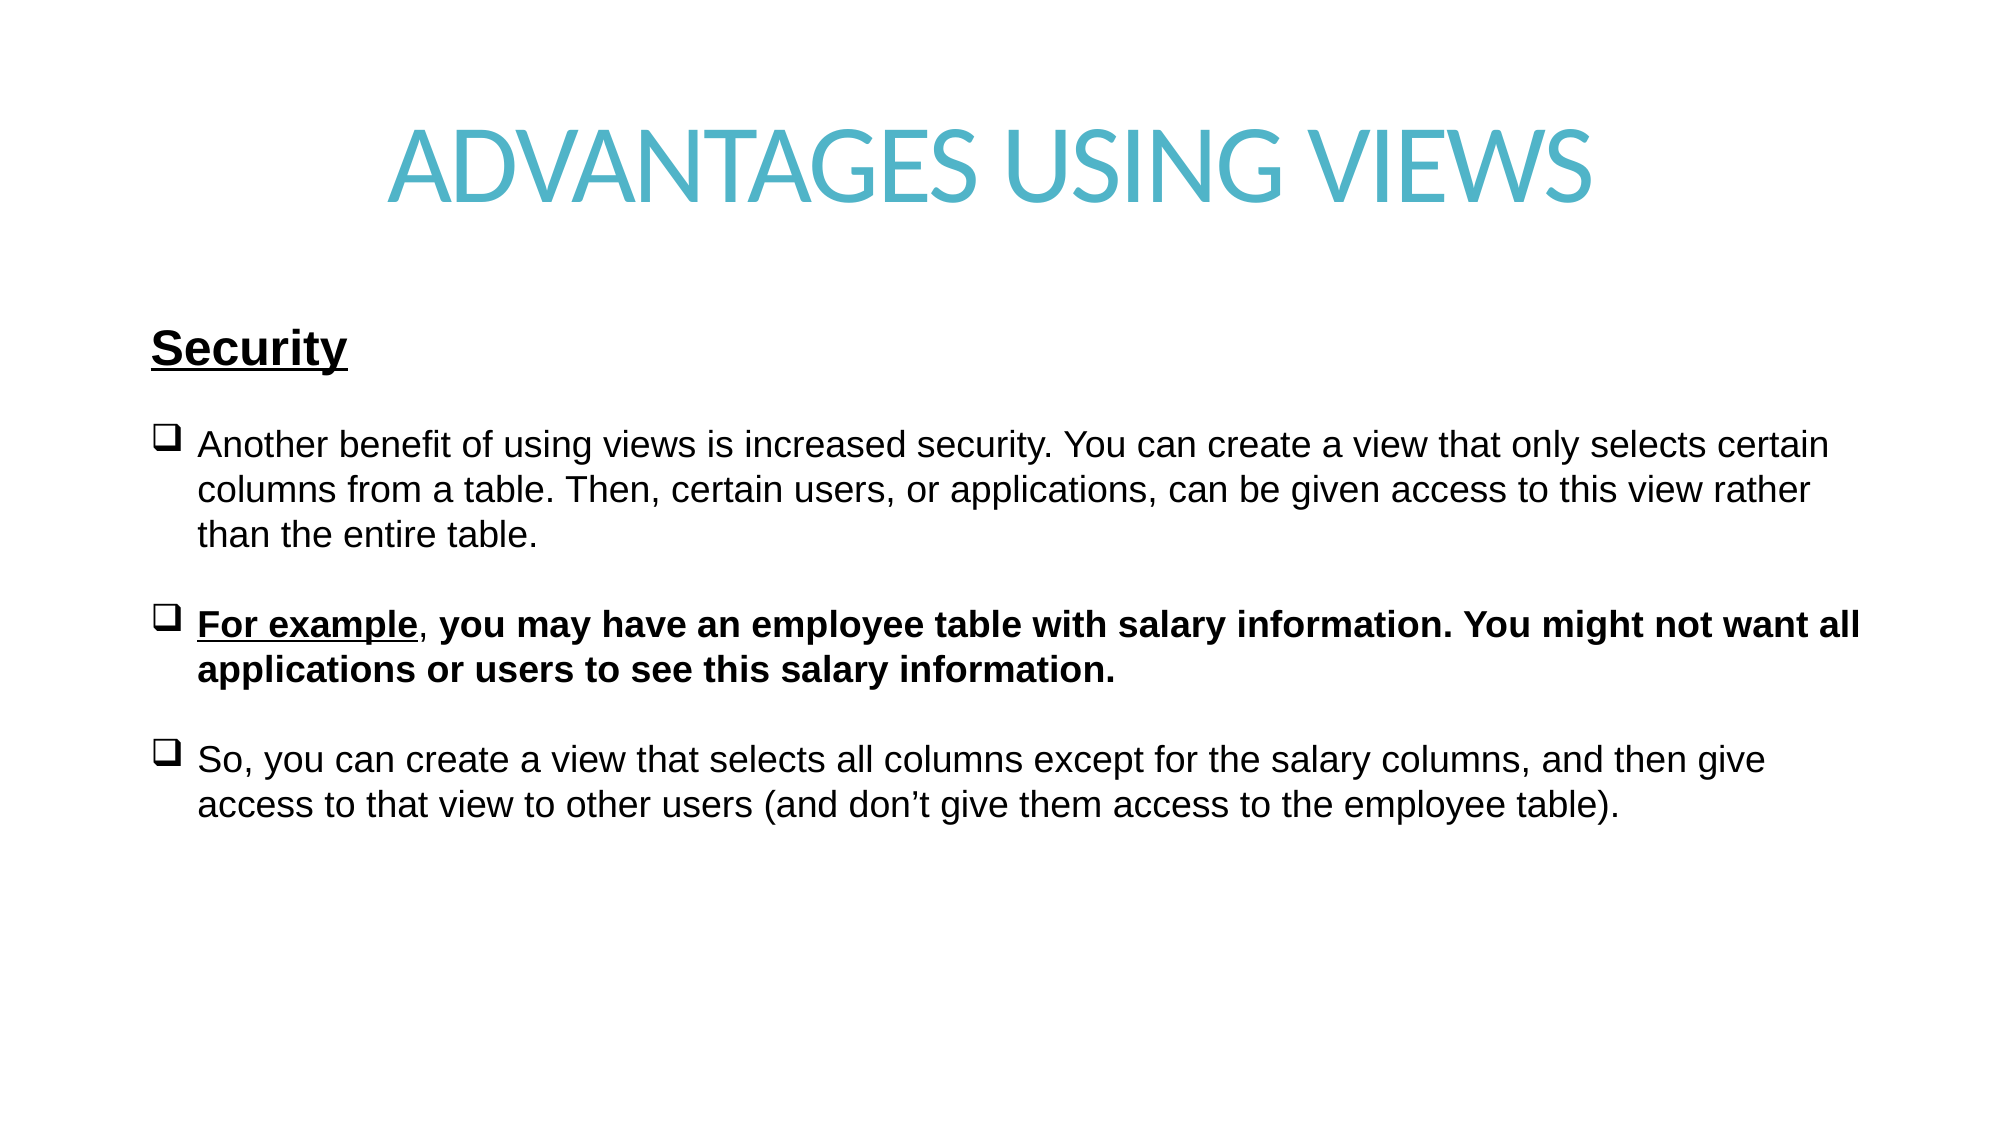

# ADVANTAGES USING VIEWS
Security

Another benefit of using views is increased security. You can create a view that only selects certain columns from a table. Then, certain users, or applications, can be given access to this view rather than the entire table.

For example, you may have an employee table with salary information. You might not want all applications or users to see this salary information.

So, you can create a view that selects all columns except for the salary columns, and then give access to that view to other users (and don’t give them access to the employee table).